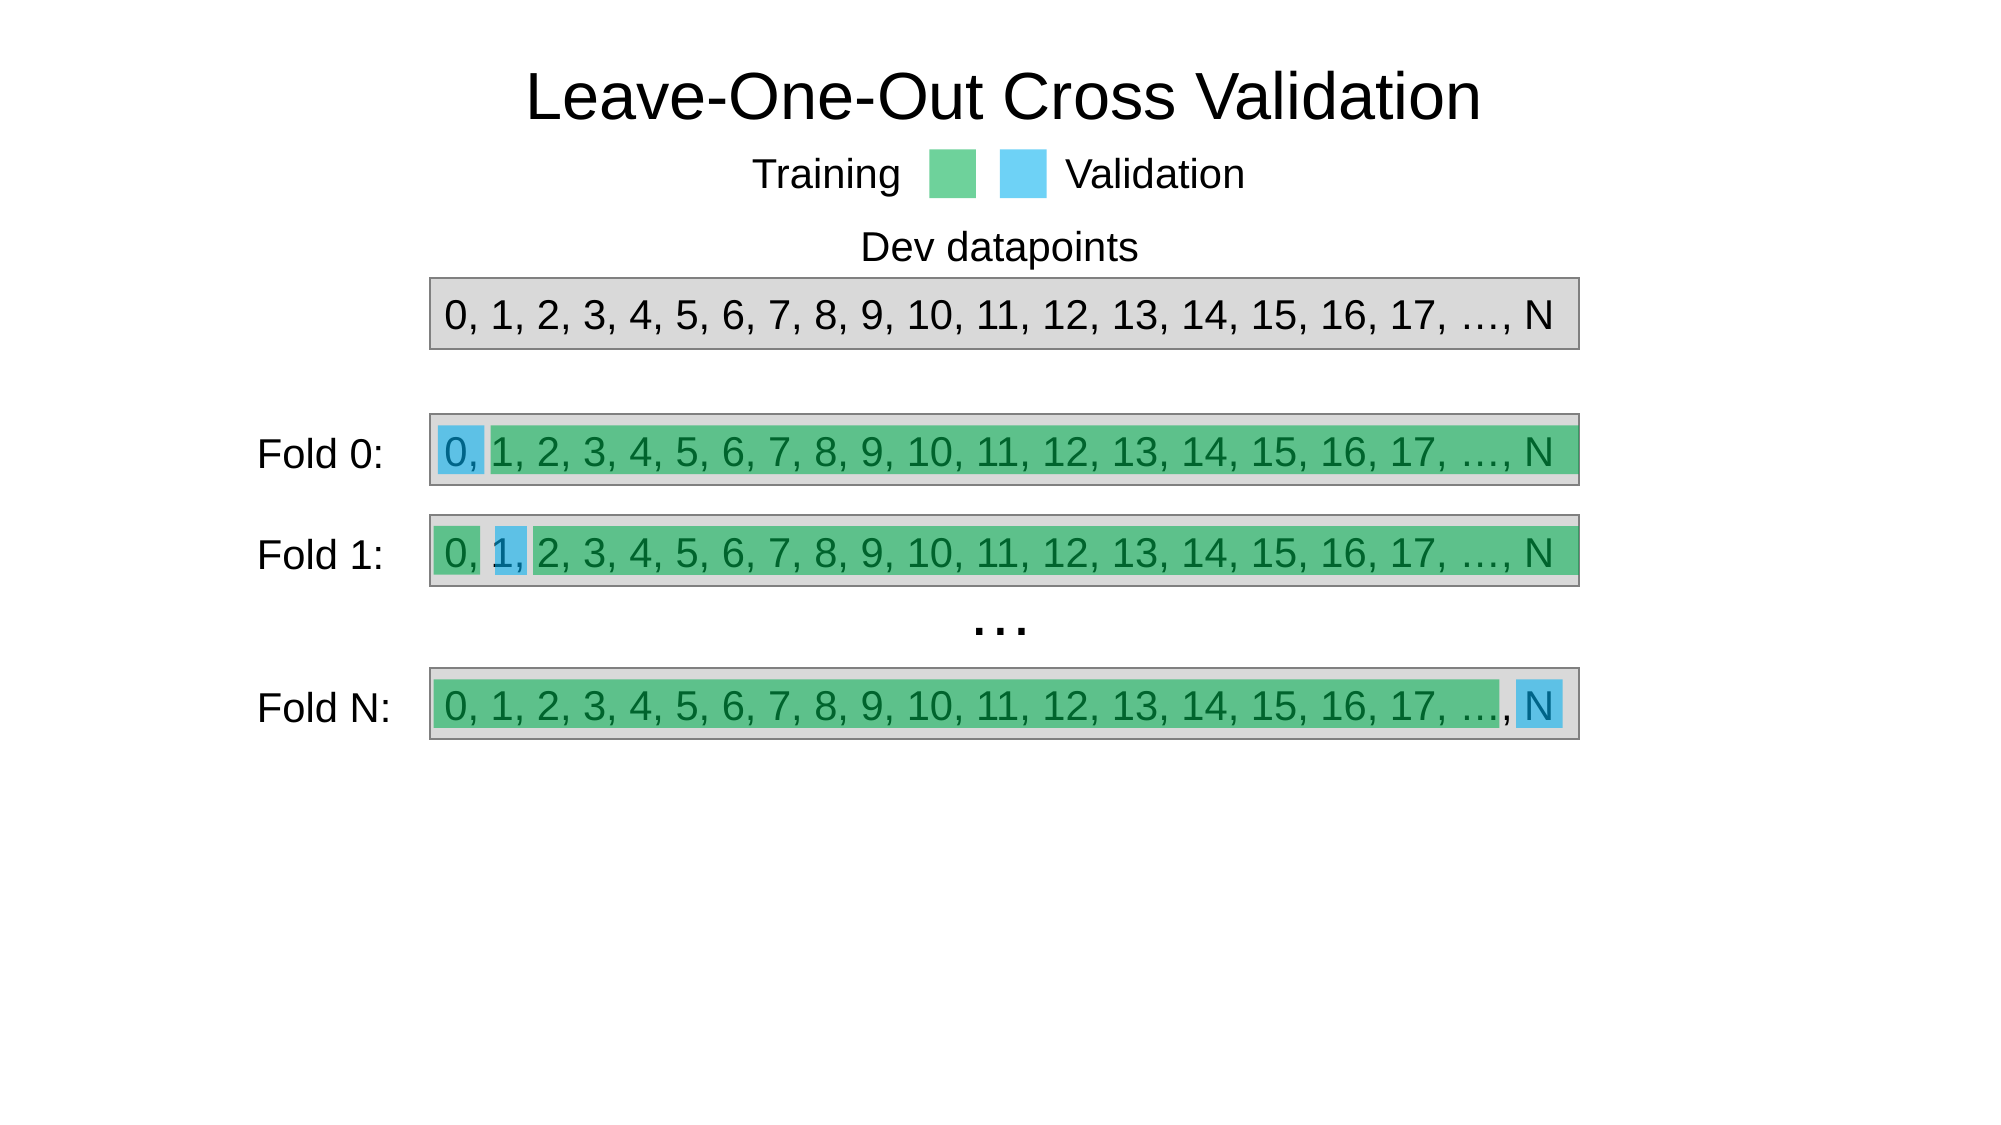

Leave-One-Out Cross Validation
Training
Validation

Dev datapoints
0, 1, 2, 3, 4, 5, 6, 7, 8, 9, 10, 11, 12, 13, 14, 15, 16, 17, …, N
0, 1, 2, 3, 4, 5, 6, 7, 8, 9, 10, 11, 12, 13, 14, 15, 16, 17, …, N
Fold 0:

0, 1, 2, 3, 4, 5, 6, 7, 8, 9, 10, 11, 12, 13, 14, 15, 16, 17, …, N
Fold 1:

…
0, 1, 2, 3, 4, 5, 6, 7, 8, 9, 10, 11, 12, 13, 14, 15, 16, 17, …, N
Fold N: